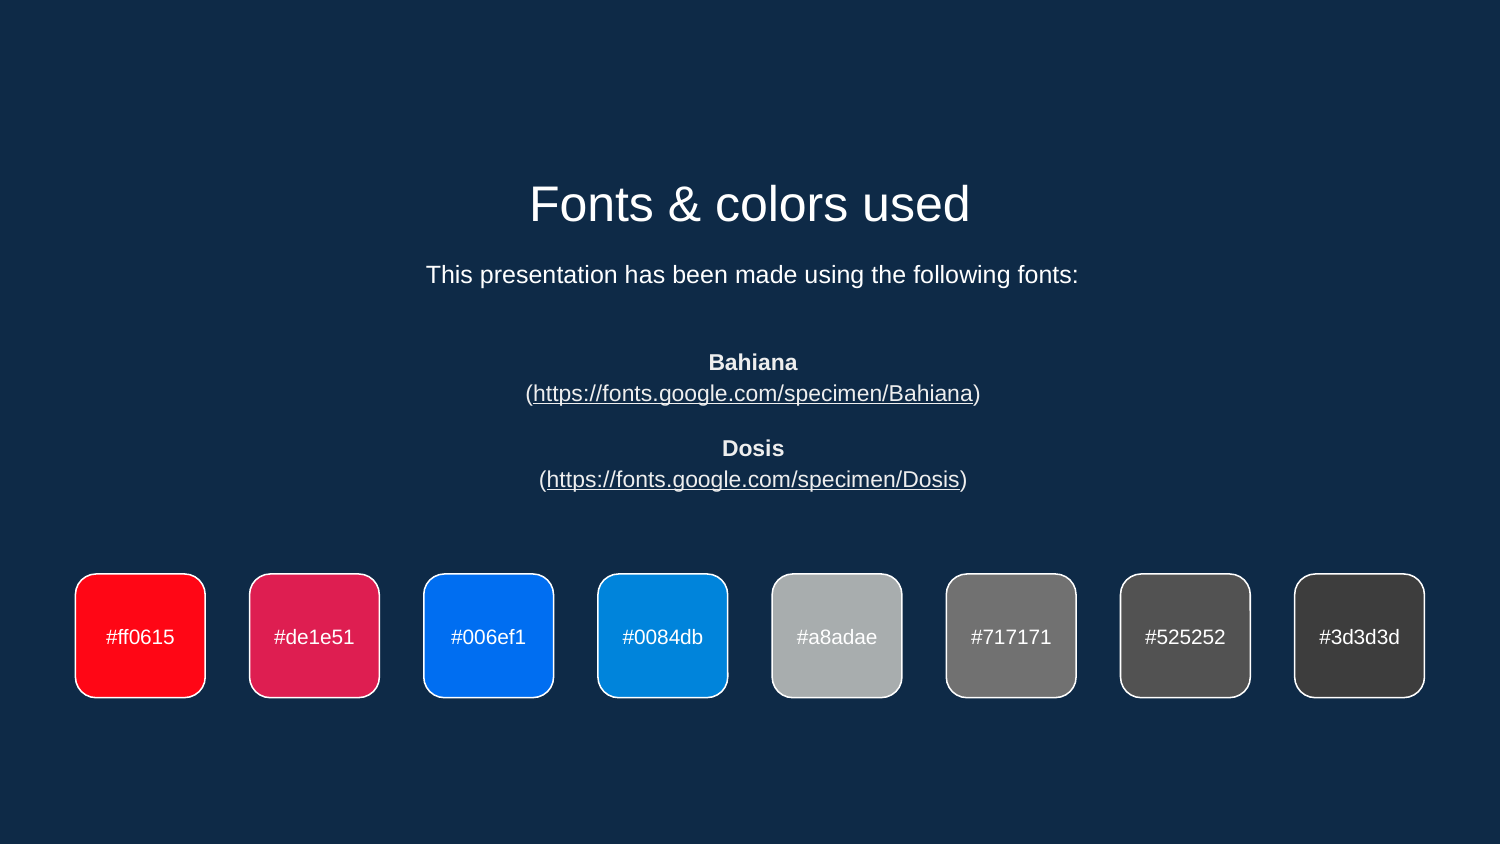

Fonts & colors used
This presentation has been made using the following fonts:

Bahiana
(https://fonts.google.com/specimen/Bahiana)

Dosis
(https://fonts.google.com/specimen/Dosis)

#ff0615
#de1e51
#006ef1
#0084db
#a8adae
#717171
#525252
#3d3d3d